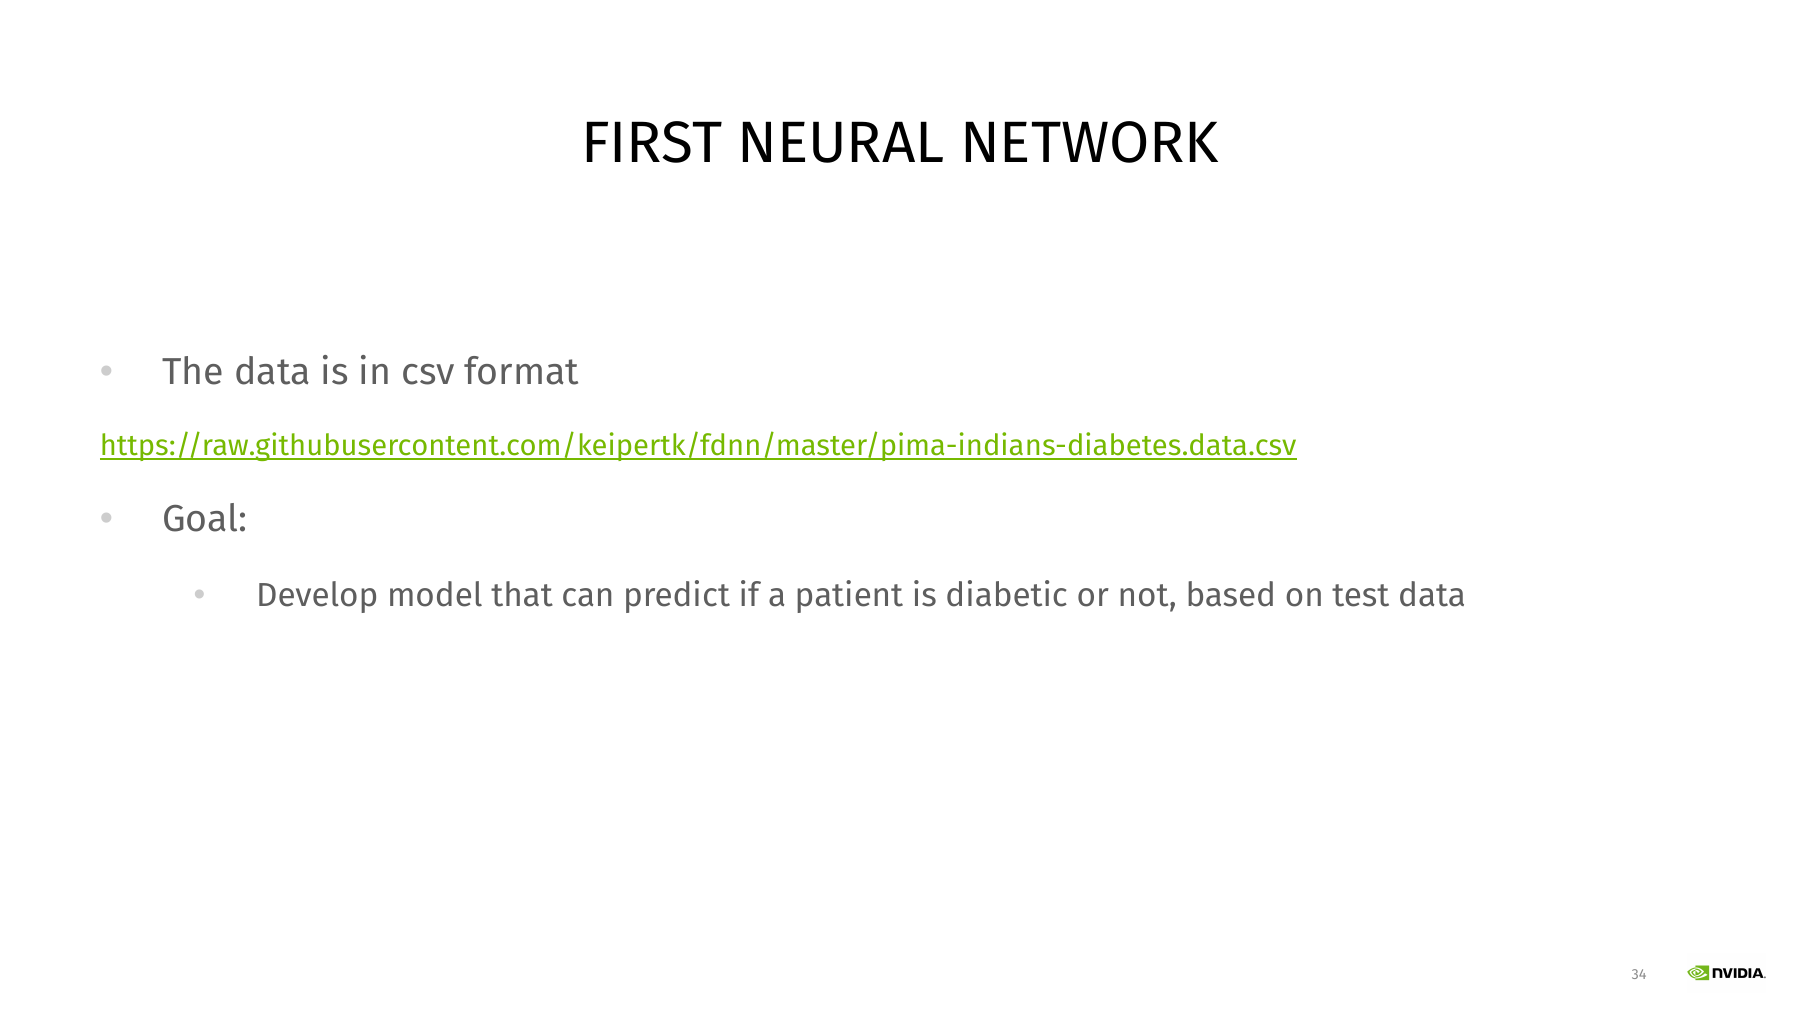

# First Neural Network

The data is in csv format
https://raw.githubusercontent.com/keipertk/fdnn/master/pima-indians-diabetes.data.csv
Goal:
Develop model that can predict if a patient is diabetic or not, based on test data